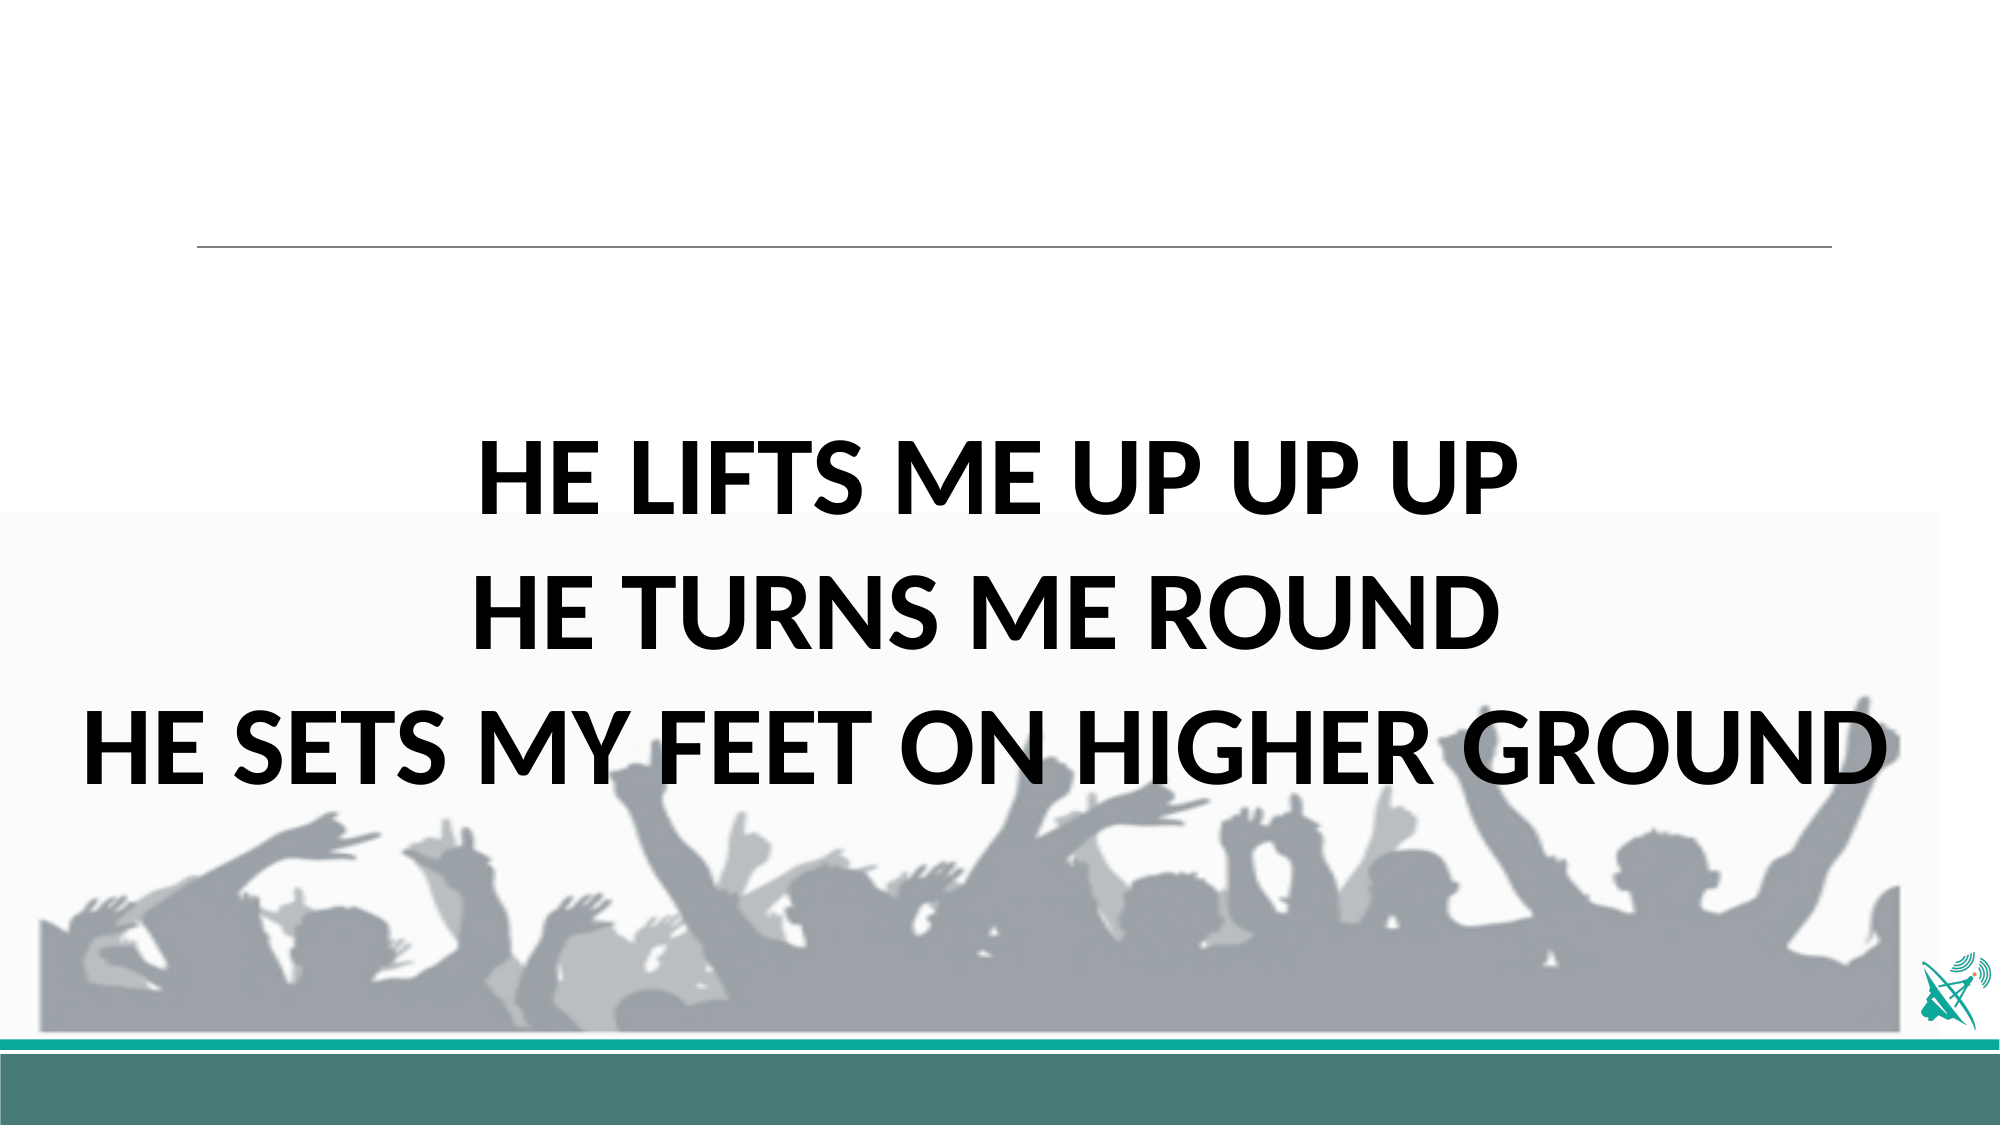

#

HE LIFTS ME UP UP UP
HE TURNS ME ROUND
HE SETS MY FEET ON HIGHER GROUND